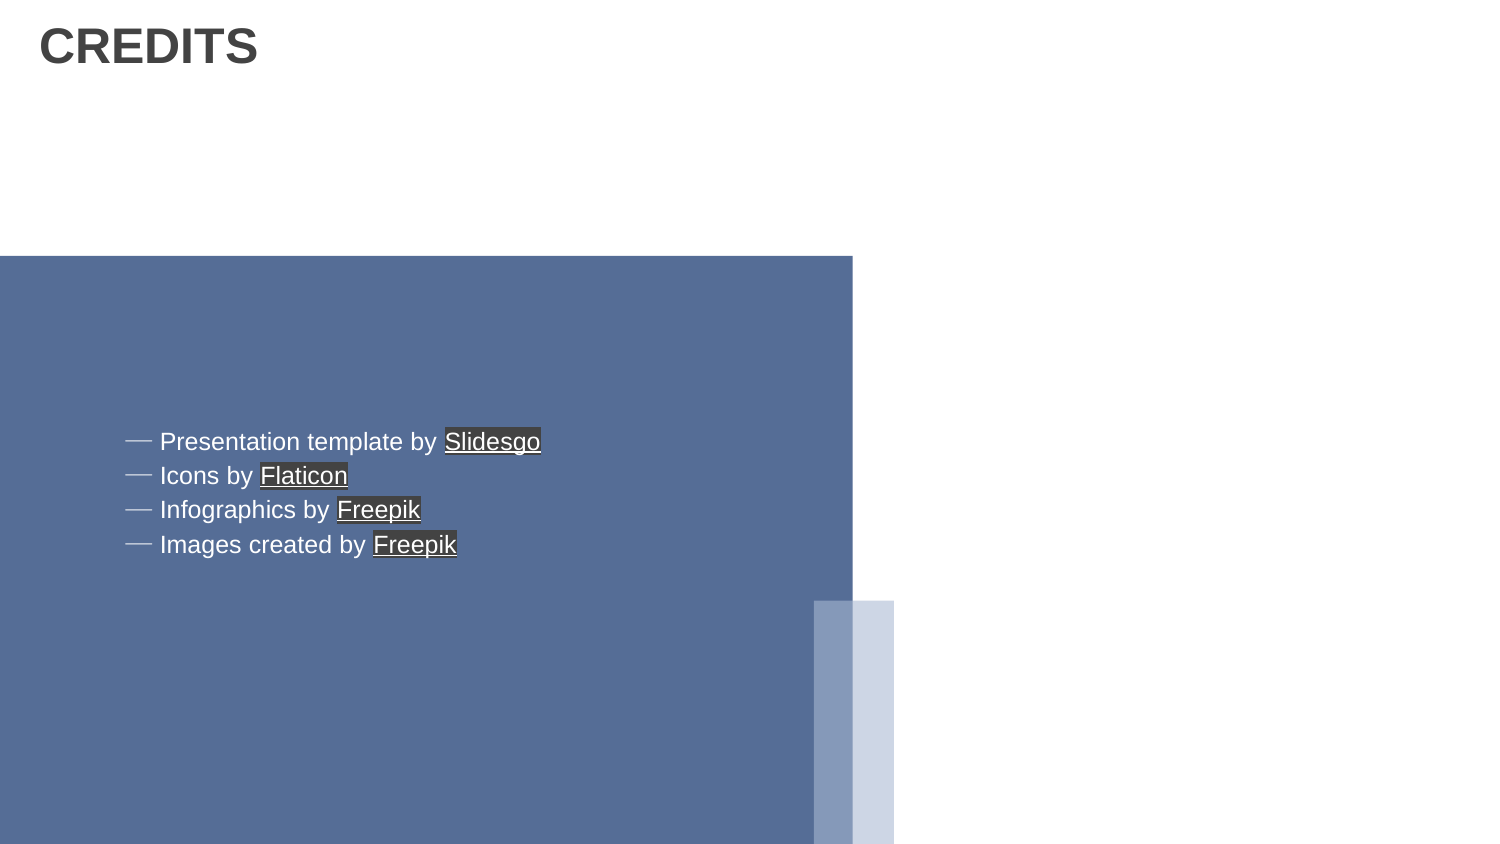

# CREDITS

Presentation template by Slidesgo
Icons by Flaticon
Infographics by Freepik
Images created by Freepik